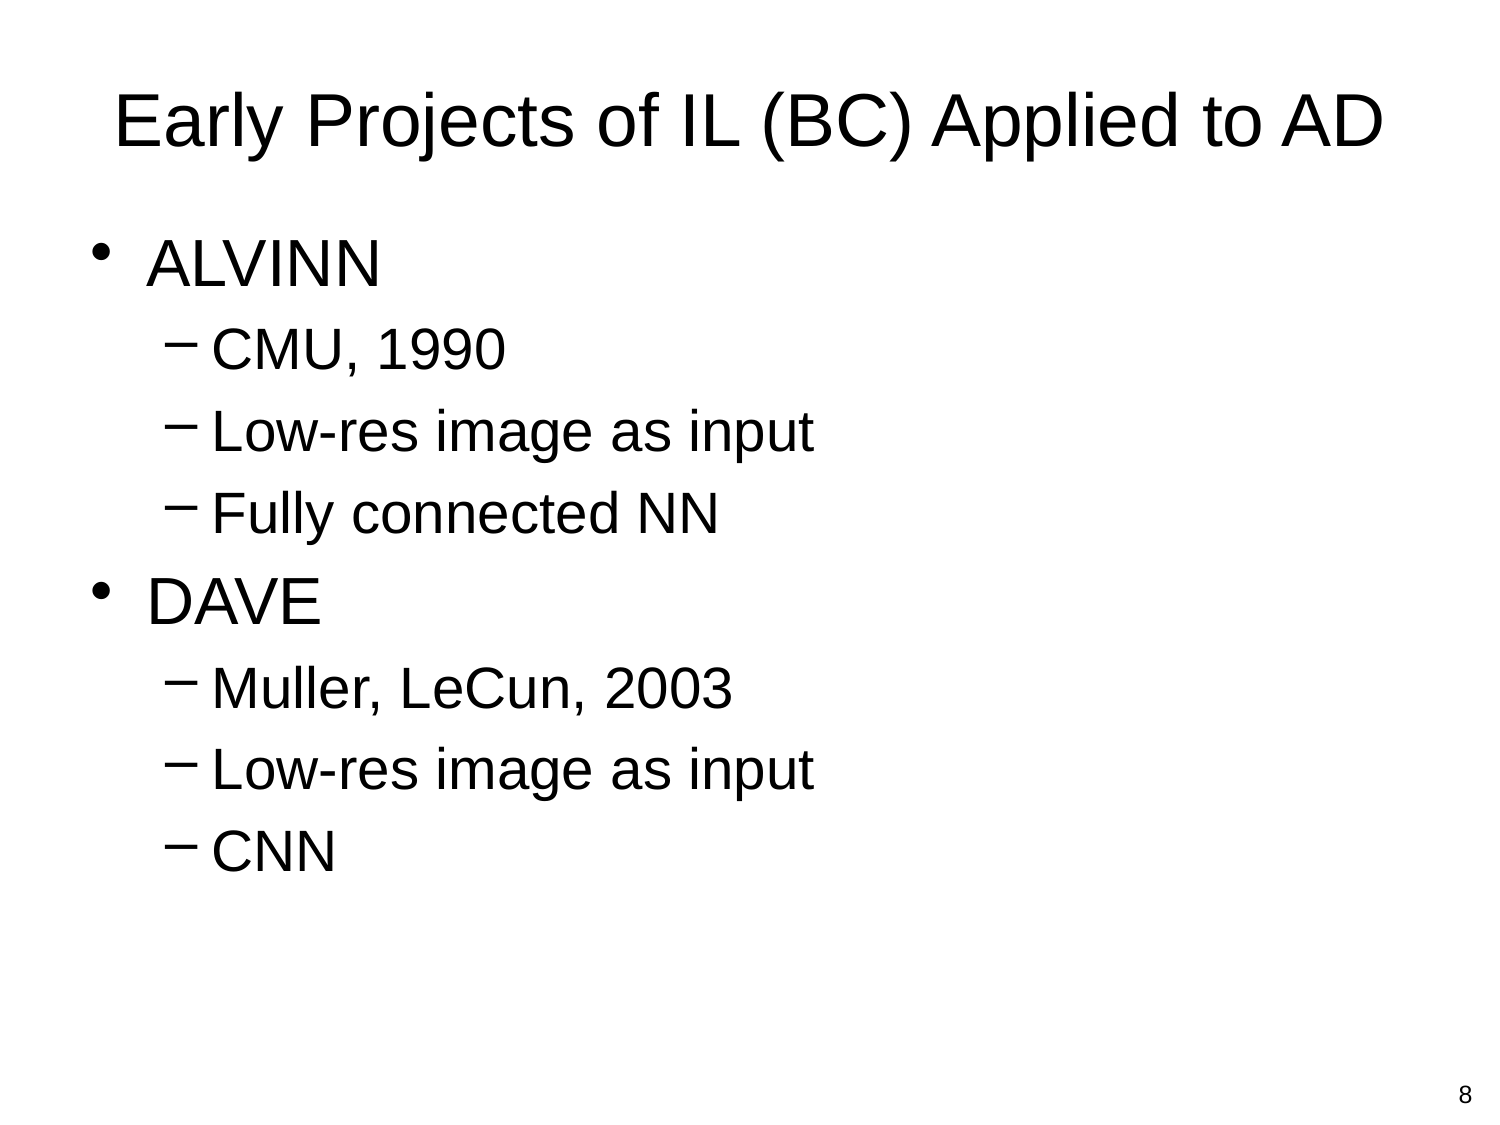

# Early Projects of IL (BC) Applied to AD
ALVINN
CMU, 1990
Low-res image as input
Fully connected NN
DAVE
Muller, LeCun, 2003
Low-res image as input
CNN

8